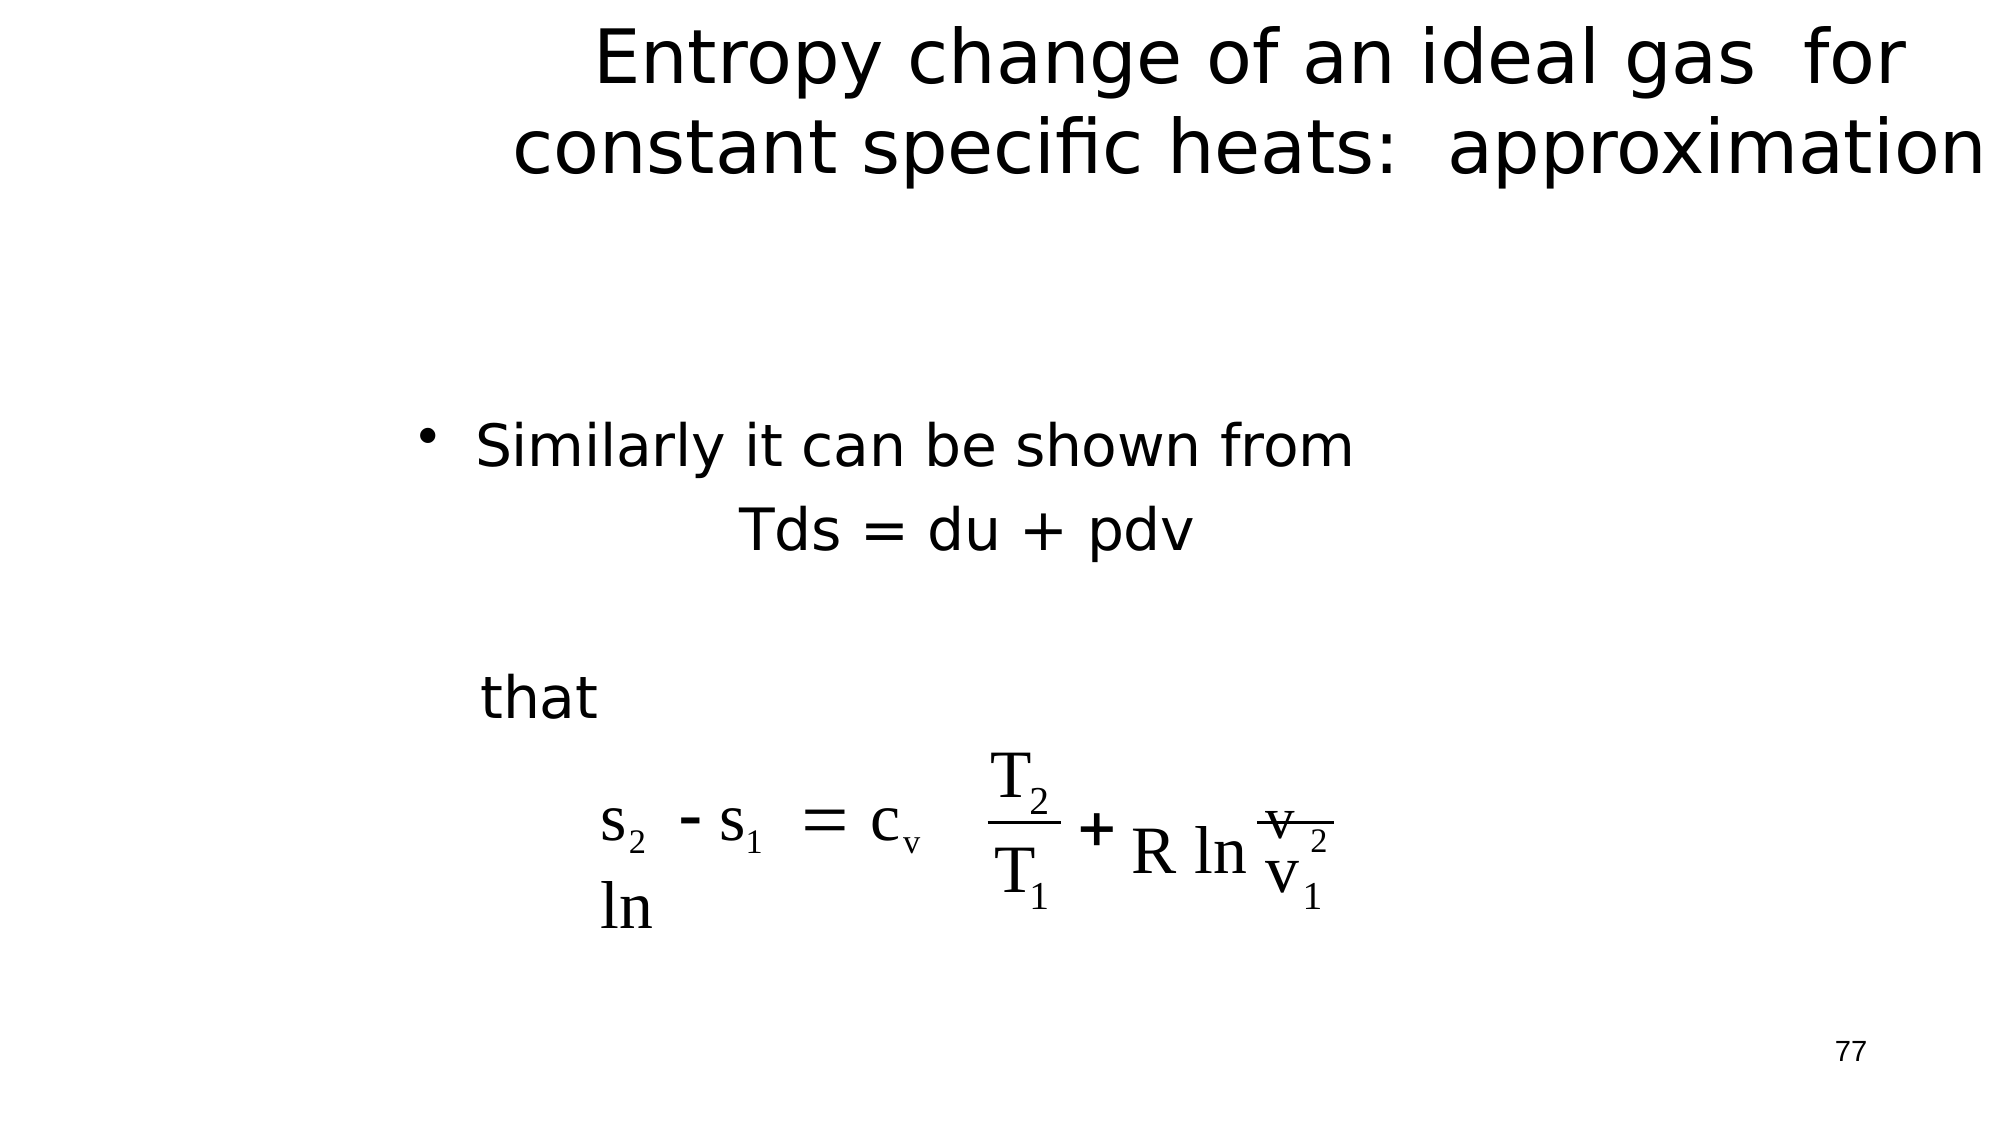

# Entropy change of an ideal gas  for constant specific heats:  approximation
Similarly it can be shown from
Tds = du + pdv

that
T
s2	− s1	= cv ln
R ln v 2
2
T
v

1
1
77